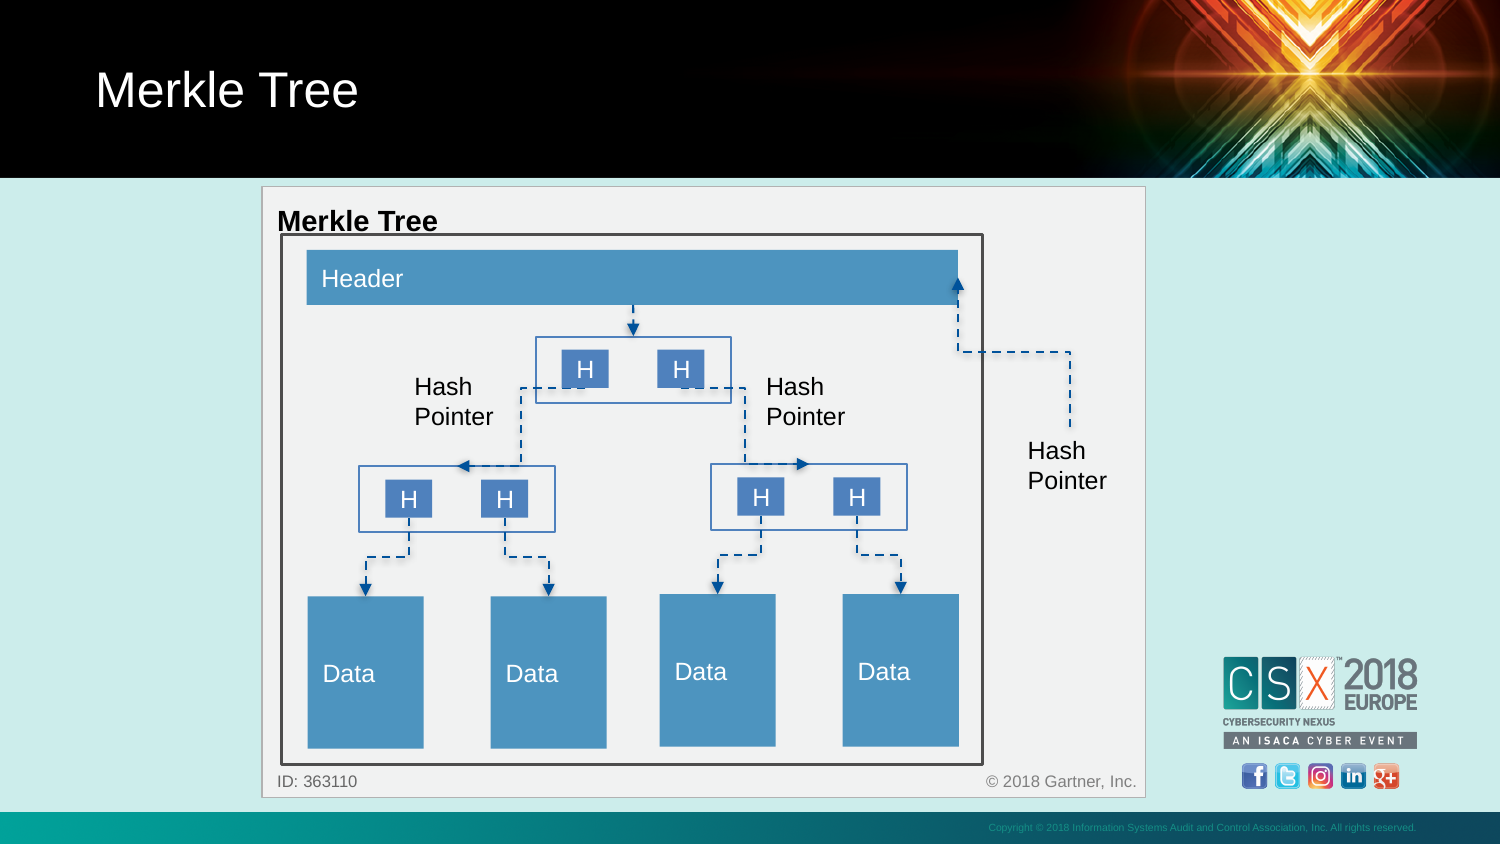

Merkle Tree

Merkle Tree

Header

H
H
Hash Pointer
Hash Pointer
Hash Pointer

H
H
H
H
Data
Data
Data
Data
ID: 363110
© 2018 Gartner, Inc.